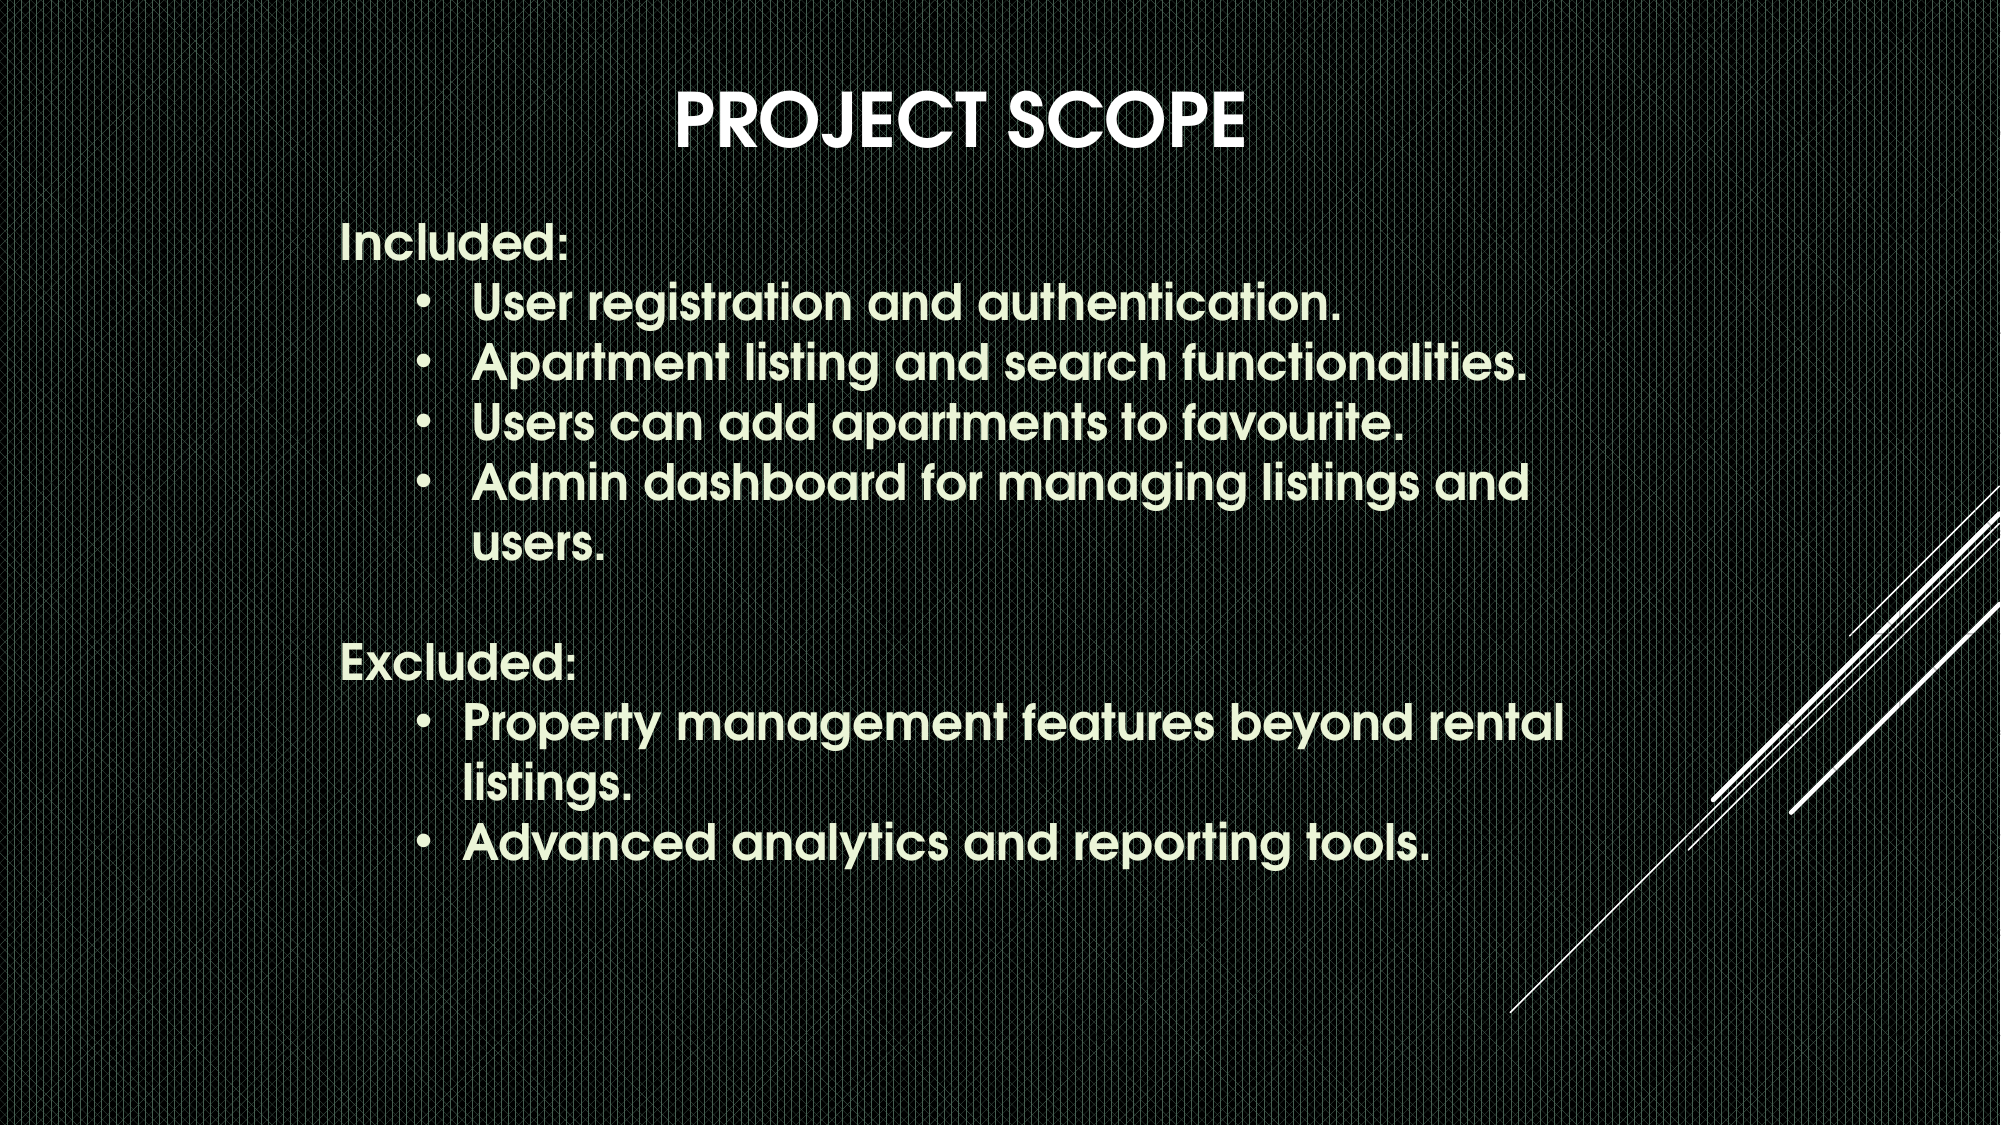

Project Scope
Included:
User registration and authentication.
Apartment listing and search functionalities.
Users can add apartments to favourite.
Admin dashboard for managing listings and users.

Excluded:
Property management features beyond rental listings.
Advanced analytics and reporting tools.